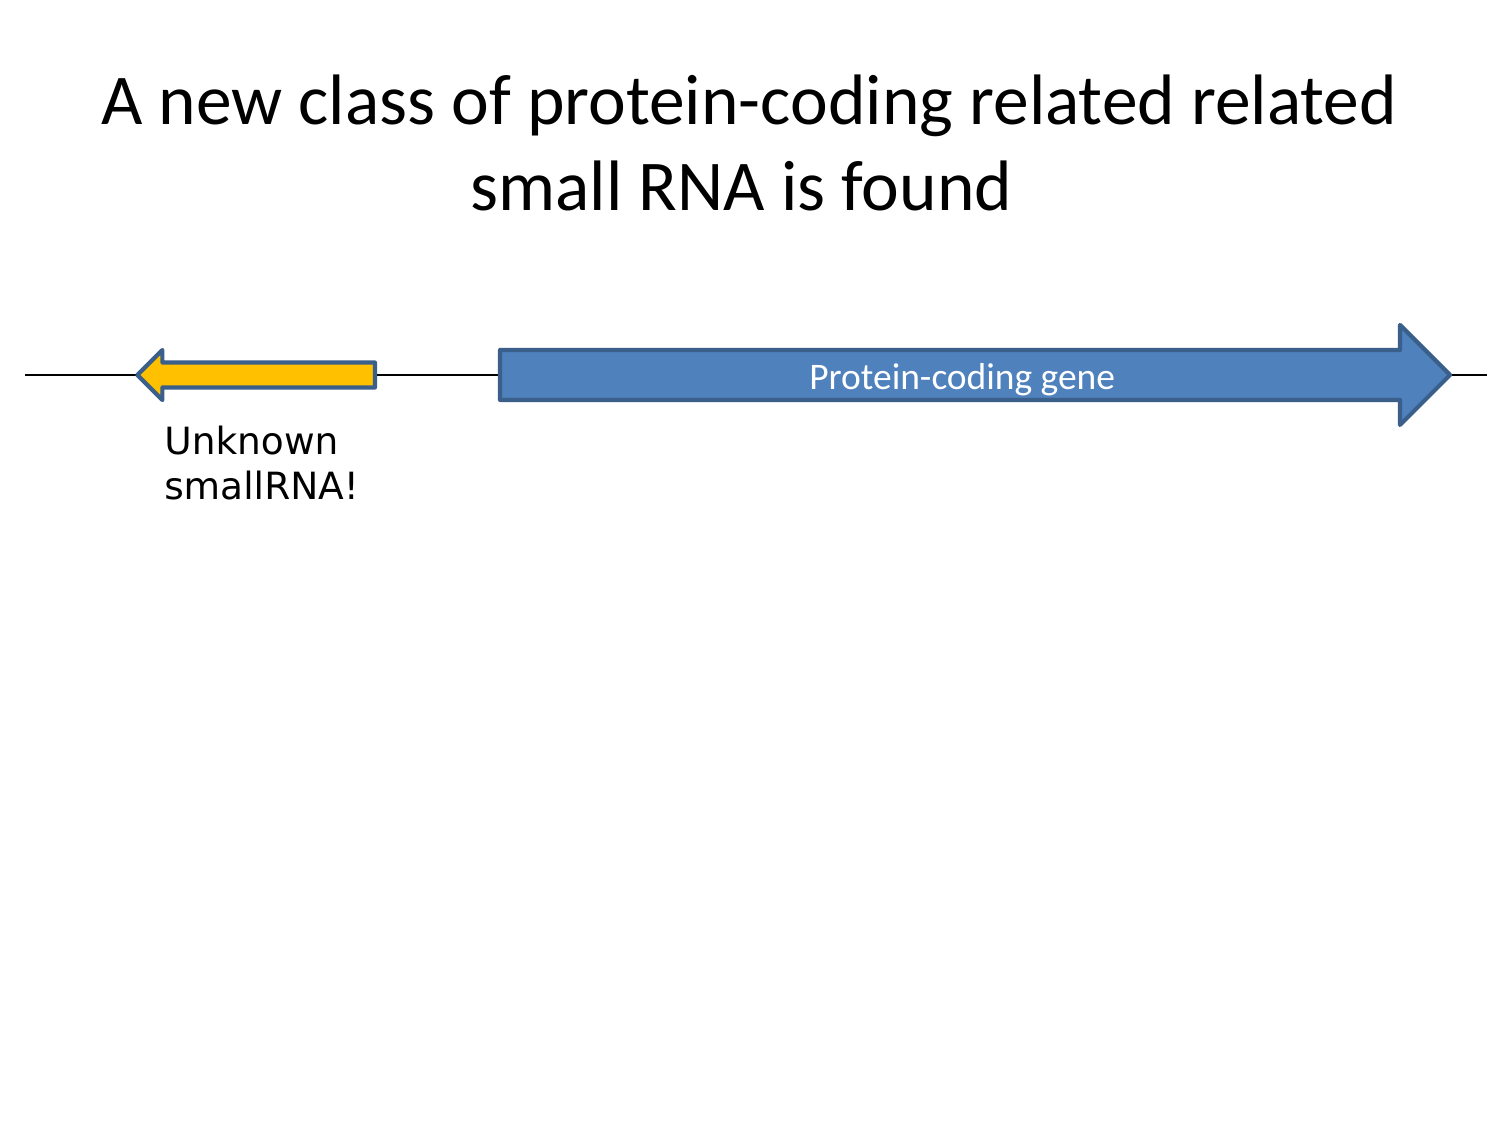

# A new class of protein-coding related related small RNA is found
Protein-coding gene

Unknown
smallRNA!